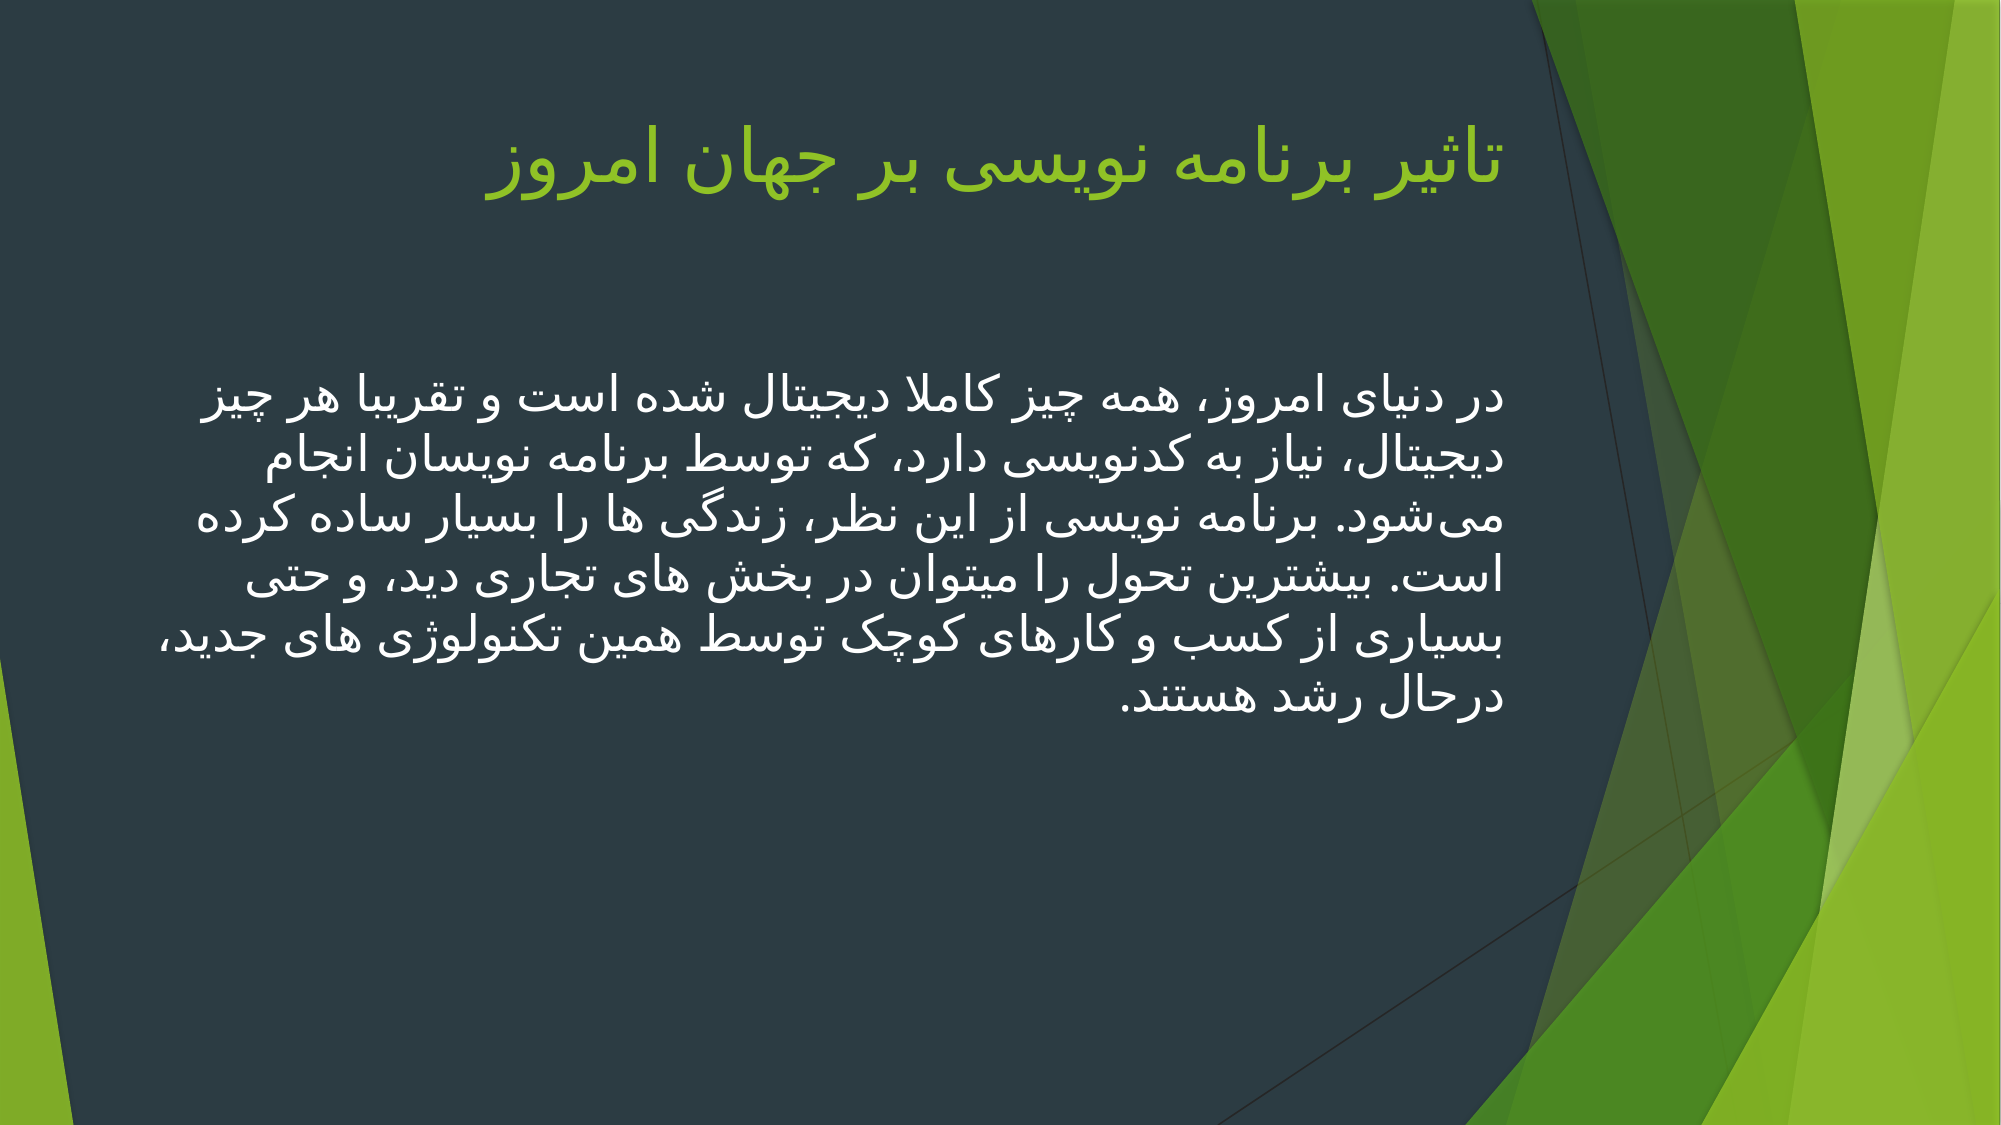

# تاثیر برنامه نویسی بر جهان امروز
در دنیای امروز، همه چیز کاملا دیجیتال شده است و تقریبا هر چیز دیجیتال، نیاز به کدنویسی دارد، که توسط برنامه نویسان انجام می‌شود. برنامه نویسی از این نظر، زندگی ها را بسیار ساده کرده است. بیشترین تحول را میتوان در بخش های تجاری دید، و حتی بسیاری از کسب و کارهای کوچک توسط همین تکنولوژی های جدید، درحال رشد هستند.